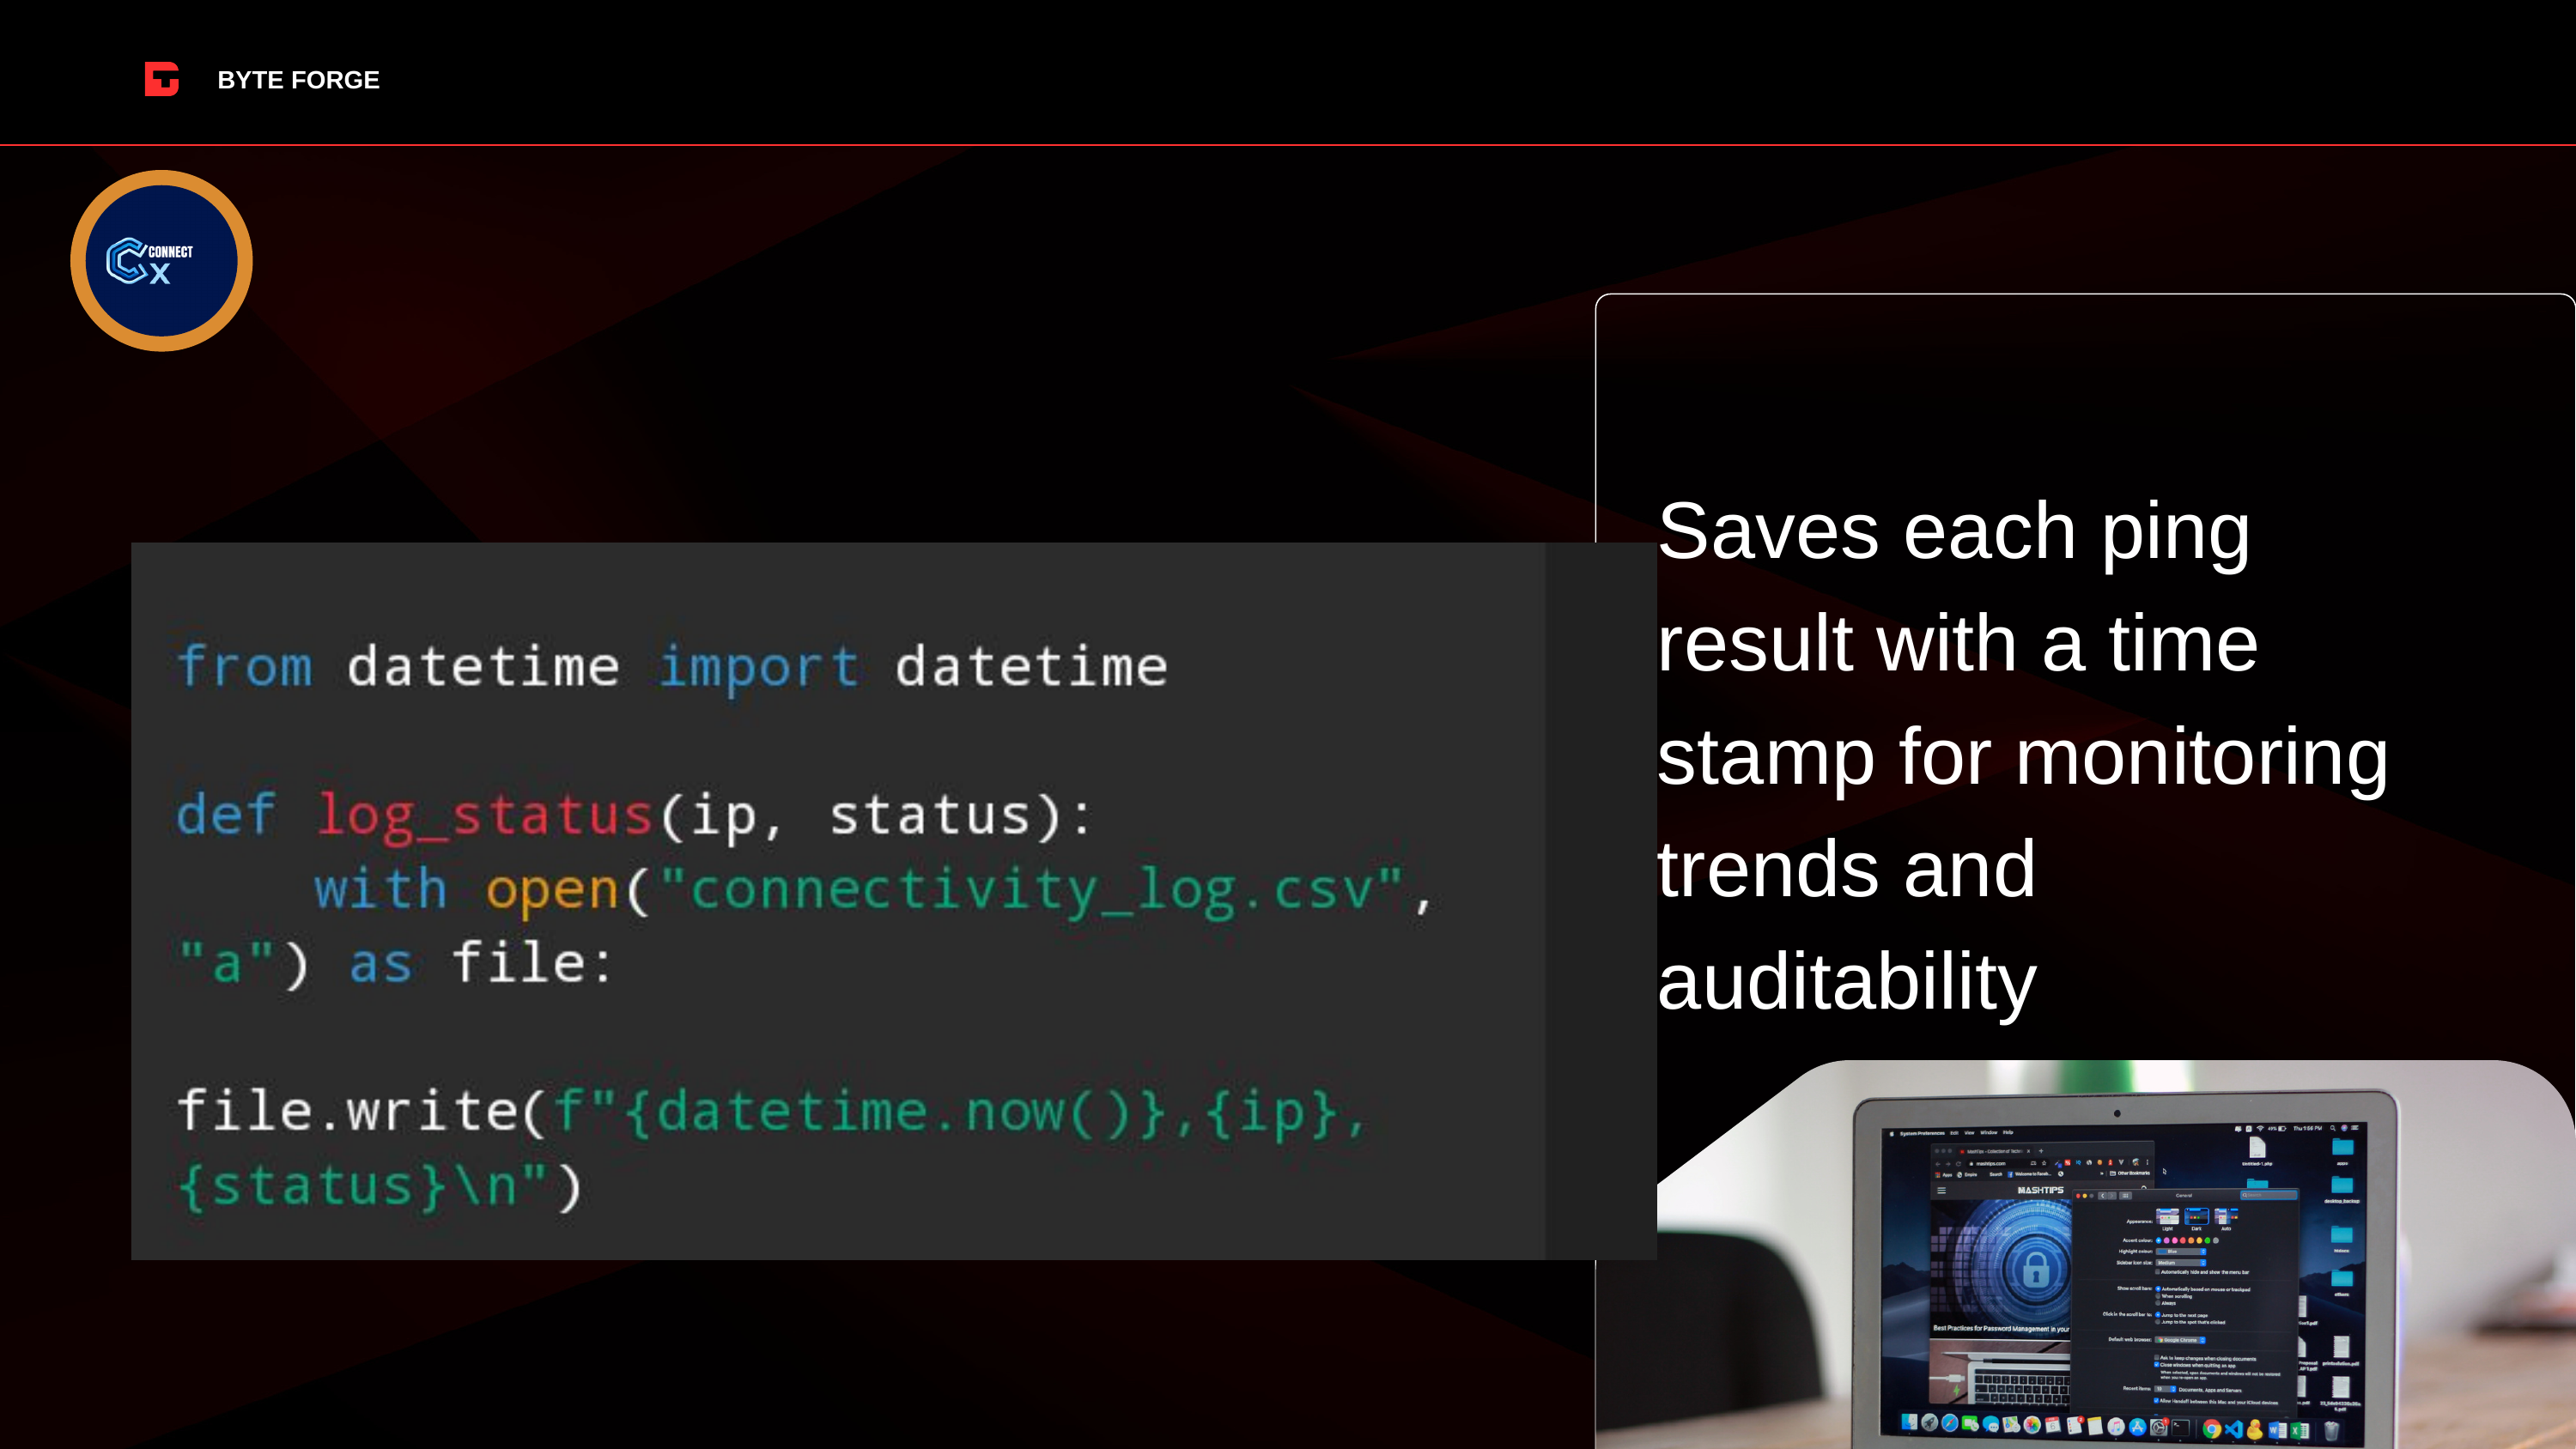

BYTE FORGE

Saves each ping result with a time stamp for monitoring trends and auditability